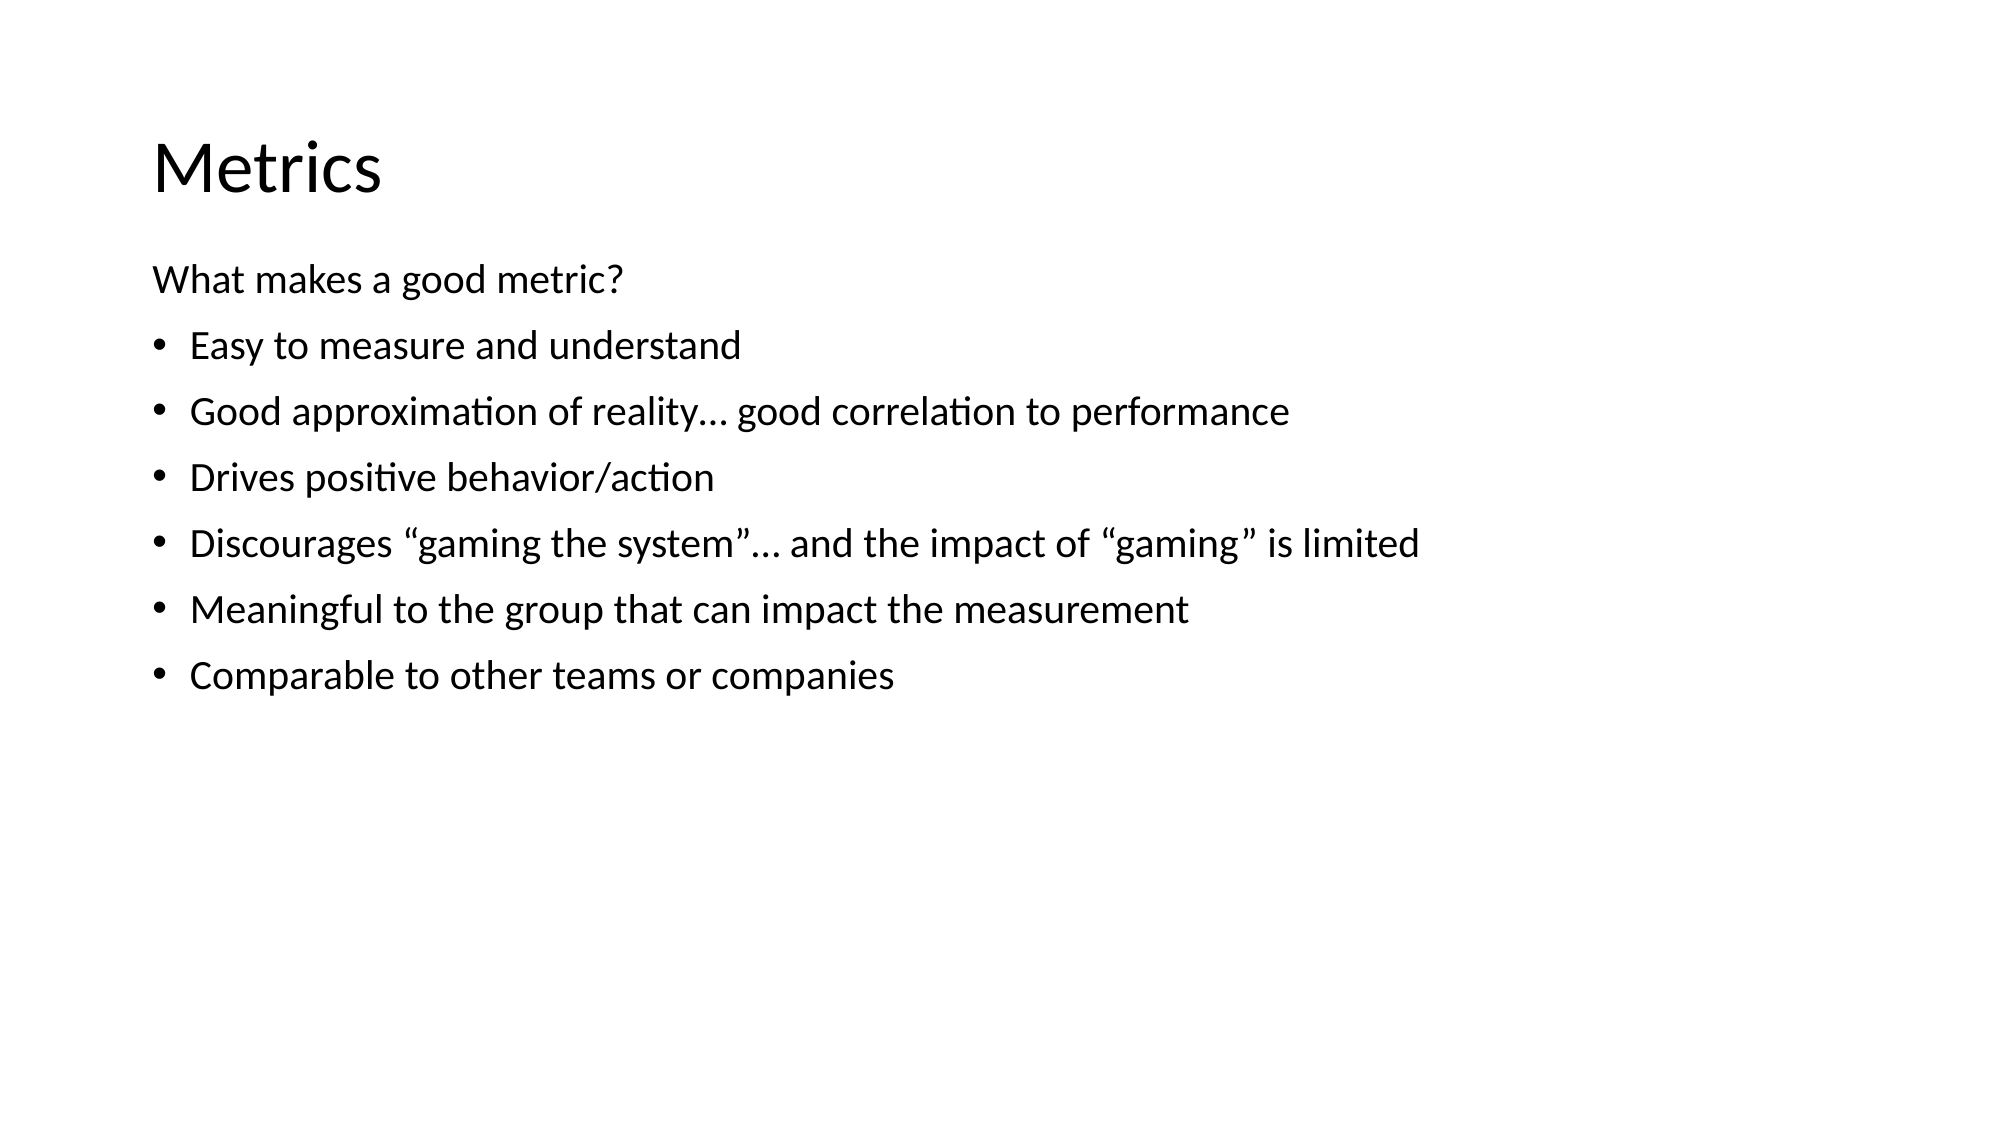

# Metrics
What makes a good metric?
Easy to measure and understand
Good approximation of reality… good correlation to performance
Drives positive behavior/action
Discourages “gaming the system”… and the impact of “gaming” is limited
Meaningful to the group that can impact the measurement
Comparable to other teams or companies